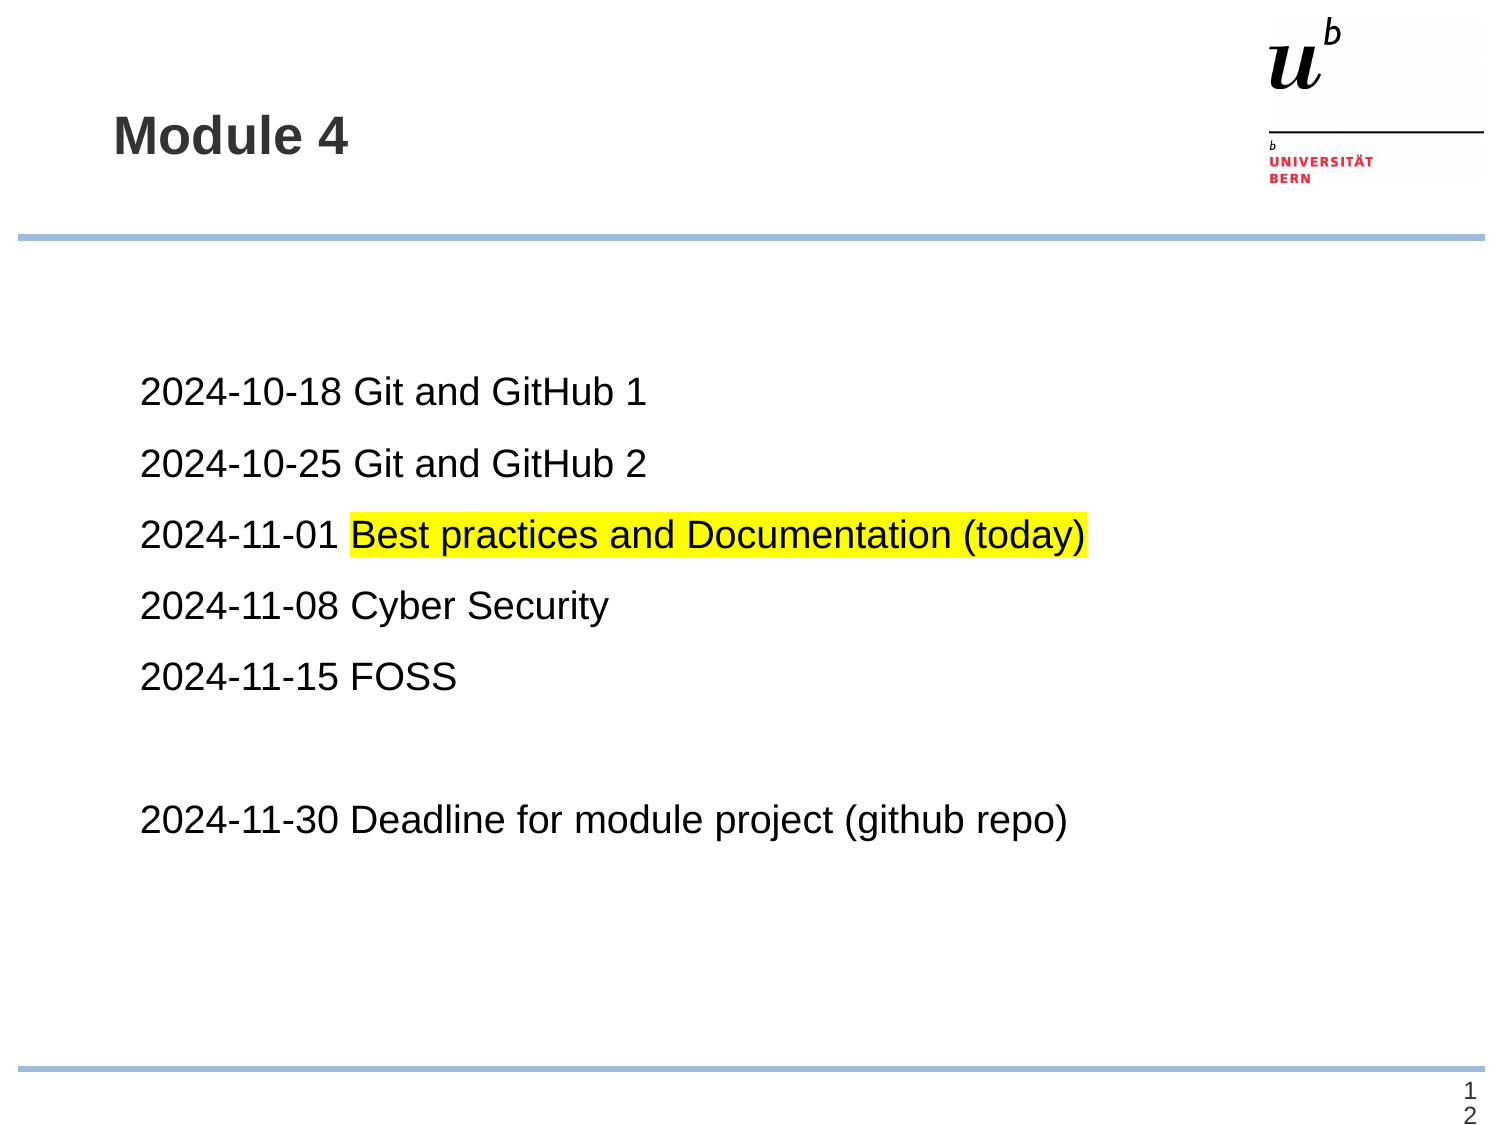

# Module 4

2024-10-18 Git and GitHub 1
2024-10-25 Git and GitHub 2
2024-11-01 Best practices and Documentation (today)
2024-11-08 Cyber Security
2024-11-15 FOSS

2024-11-30 Deadline for module project (github repo)

12